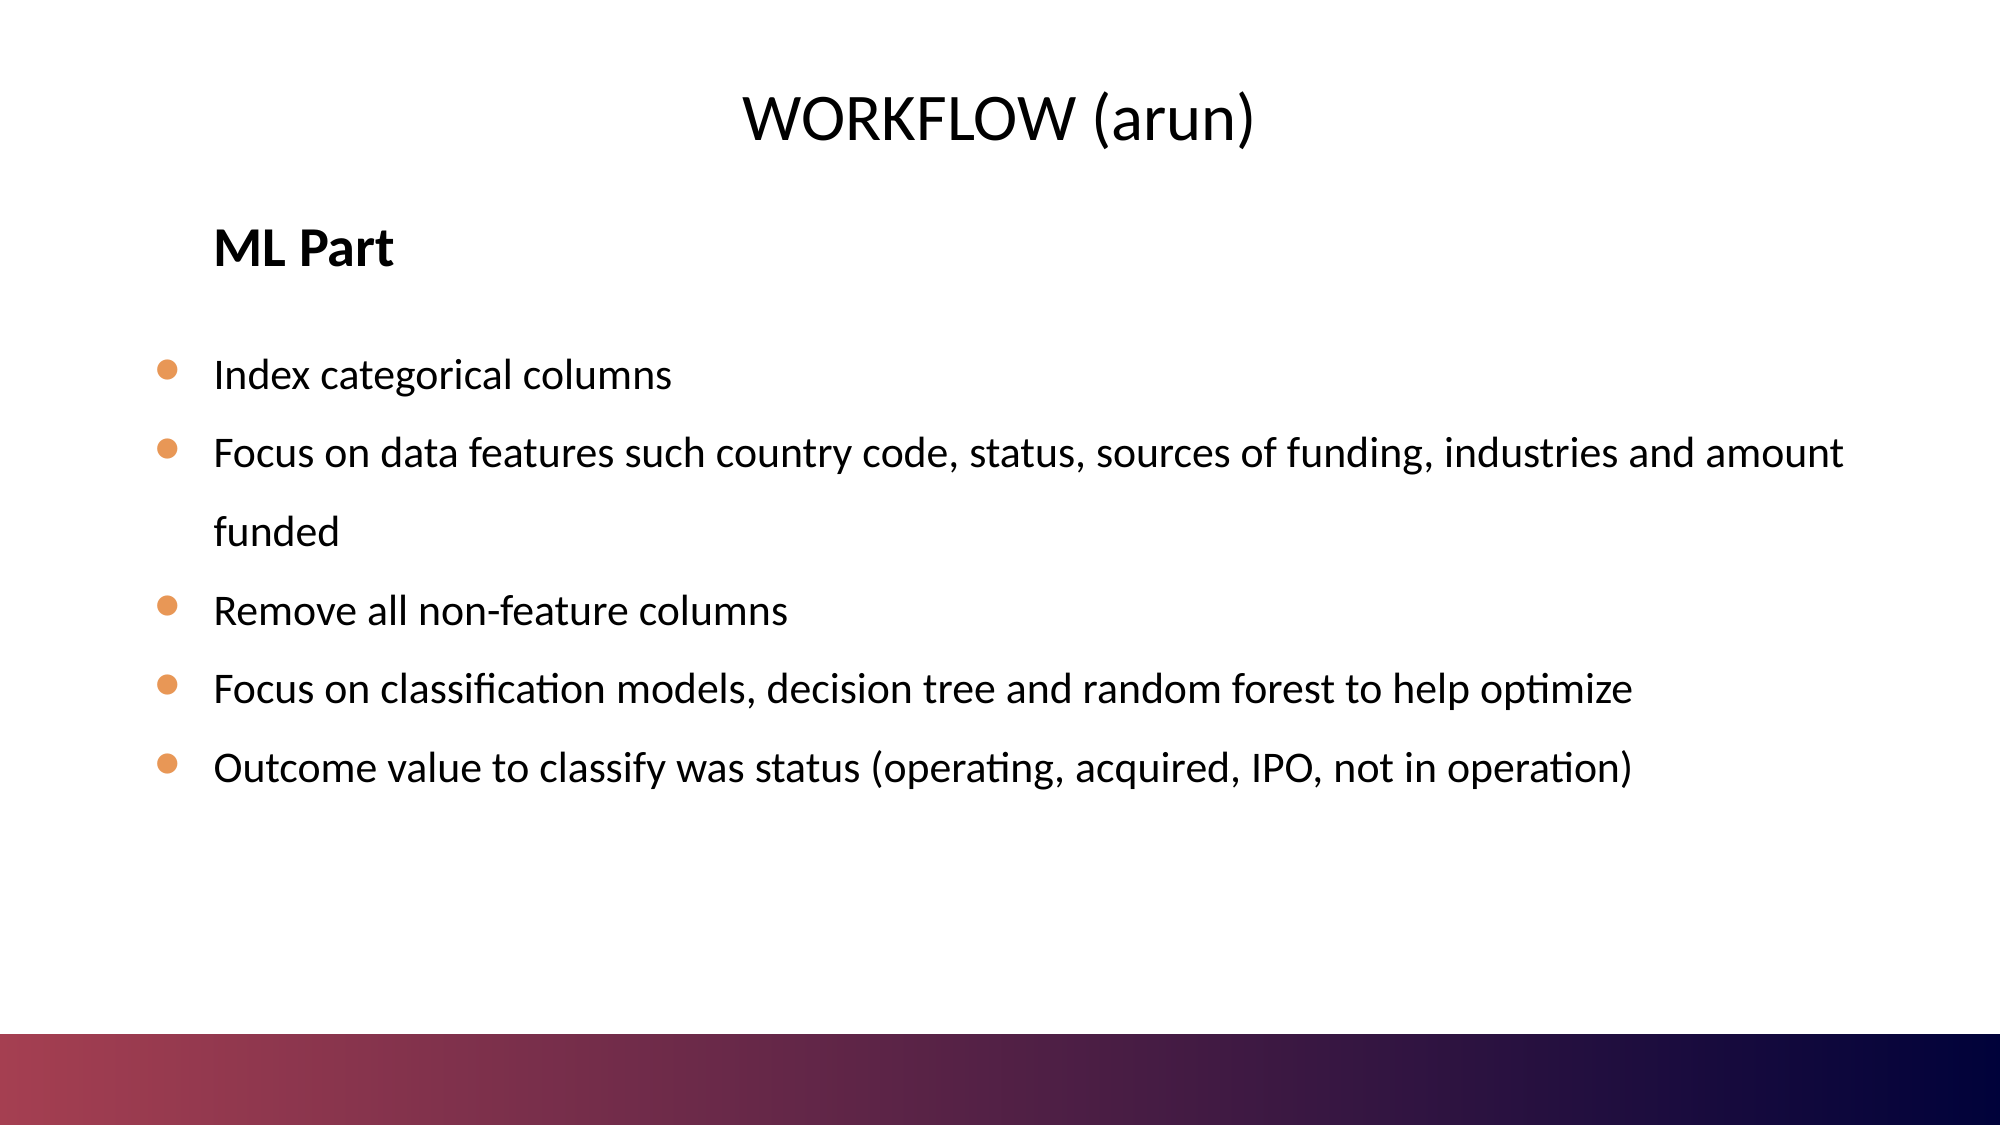

# WORKFLOW (arun)
ML Part
Index categorical columns
Focus on data features such country code, status, sources of funding, industries and amount funded
Remove all non-feature columns
Focus on classification models, decision tree and random forest to help optimize
Outcome value to classify was status (operating, acquired, IPO, not in operation)